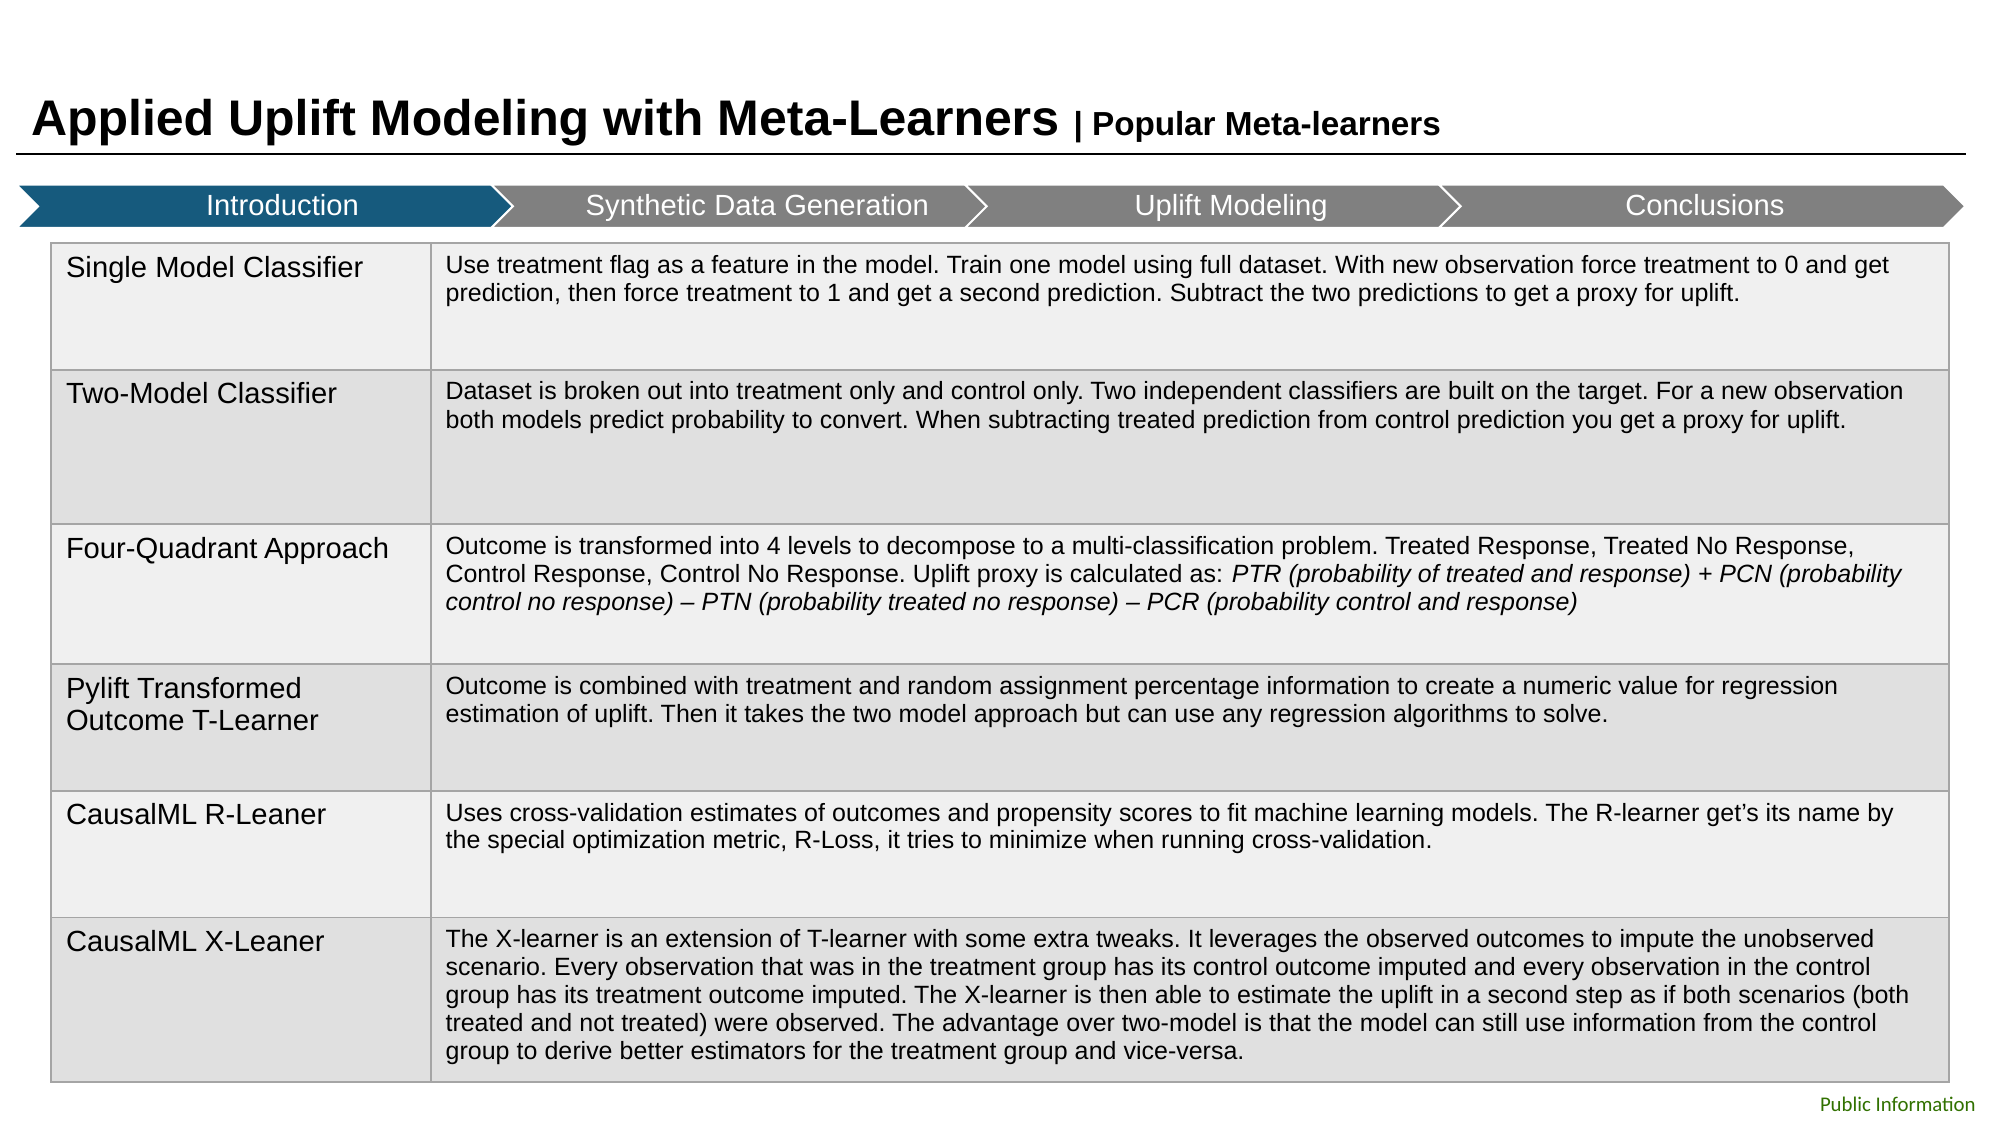

Applied Uplift Modeling with Meta-Learners | Popular Meta-learners
Introduction
Synthetic Data Generation
Uplift Modeling
Conclusions
| Single Model Classifier | Use treatment flag as a feature in the model. Train one model using full dataset. With new observation force treatment to 0 and get prediction, then force treatment to 1 and get a second prediction. Subtract the two predictions to get a proxy for uplift. |
| --- | --- |
| Two-Model Classifier | Dataset is broken out into treatment only and control only. Two independent classifiers are built on the target. For a new observation both models predict probability to convert. When subtracting treated prediction from control prediction you get a proxy for uplift. |
| Four-Quadrant Approach | Outcome is transformed into 4 levels to decompose to a multi-classification problem. Treated Response, Treated No Response, Control Response, Control No Response. Uplift proxy is calculated as: PTR (probability of treated and response) + PCN (probability control no response) – PTN (probability treated no response) – PCR (probability control and response) |
| Pylift Transformed Outcome T-Learner | Outcome is combined with treatment and random assignment percentage information to create a numeric value for regression estimation of uplift. Then it takes the two model approach but can use any regression algorithms to solve. |
| CausalML R-Leaner | Uses cross-validation estimates of outcomes and propensity scores to fit machine learning models. The R-learner get’s its name by the special optimization metric, R-Loss, it tries to minimize when running cross-validation. |
| CausalML X-Leaner | The X-learner is an extension of T-learner with some extra tweaks. It leverages the observed outcomes to impute the unobserved scenario. Every observation that was in the treatment group has its control outcome imputed and every observation in the control group has its treatment outcome imputed. The X-learner is then able to estimate the uplift in a second step as if both scenarios (both treated and not treated) were observed. The advantage over two-model is that the model can still use information from the control group to derive better estimators for the treatment group and vice-versa. |